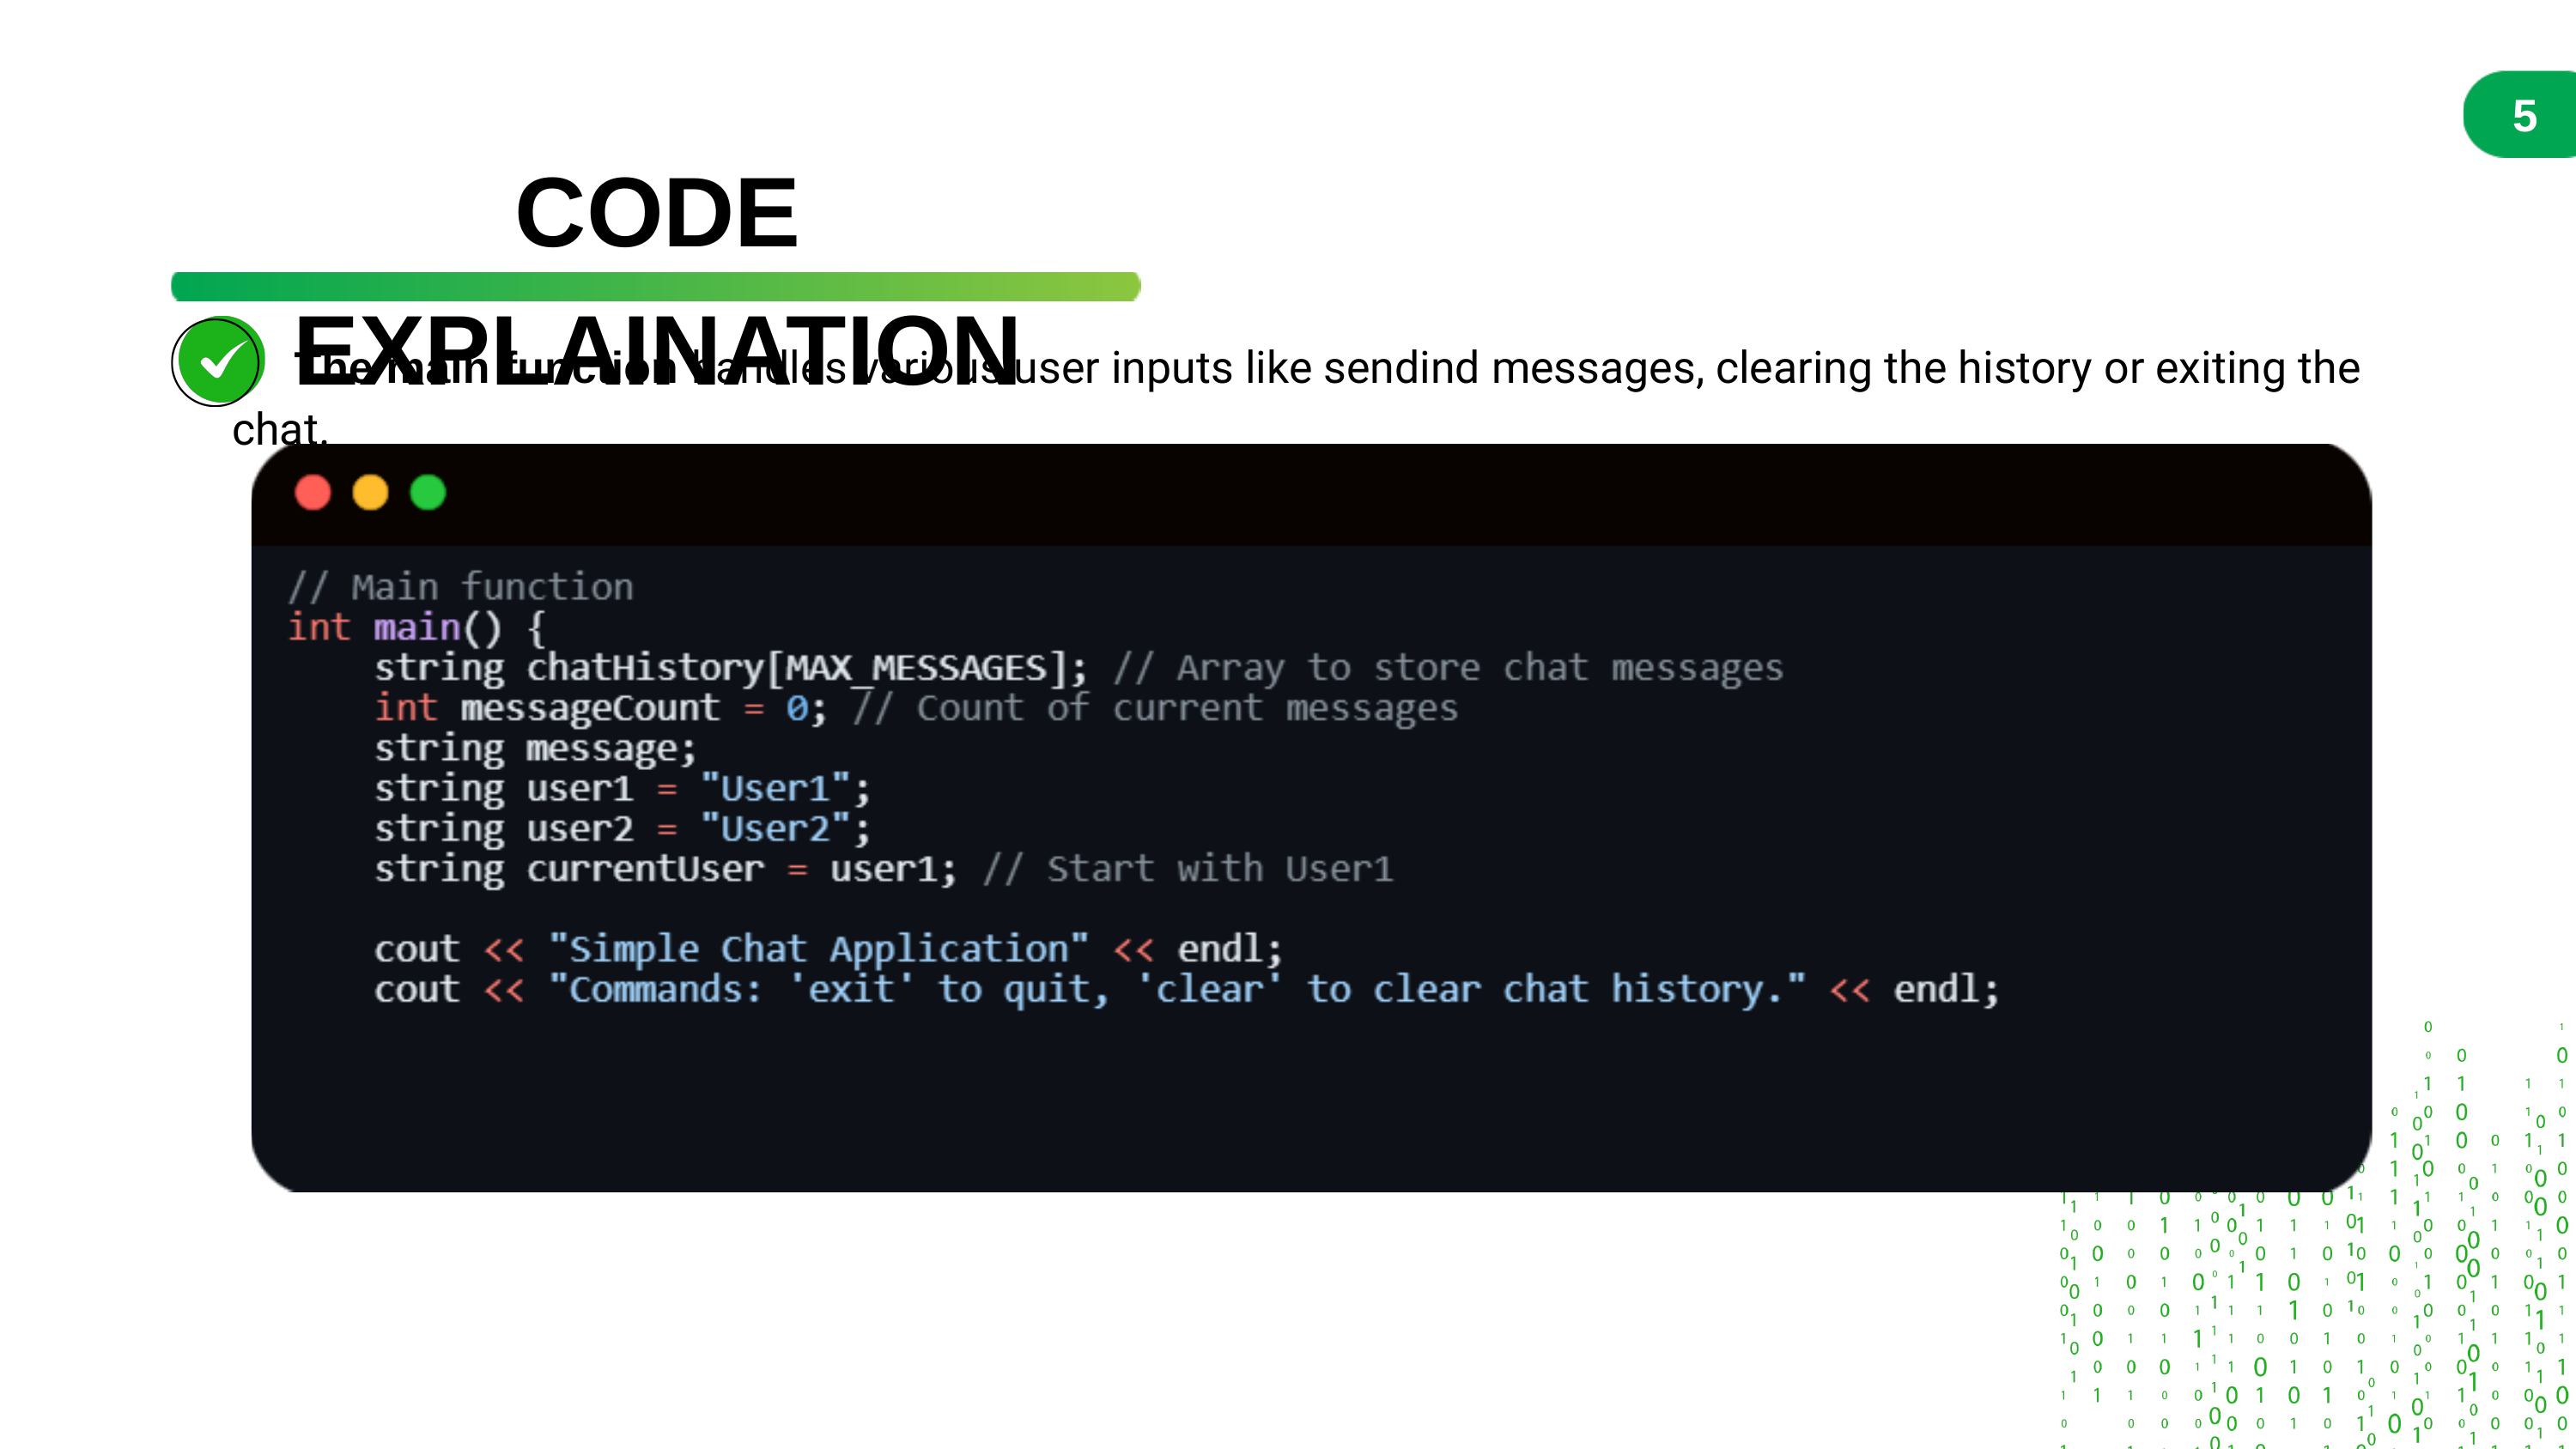

5
CODE EXPLAINATION

     The main function handles various user inputs like sendind messages, clearing the history or exiting the chat.